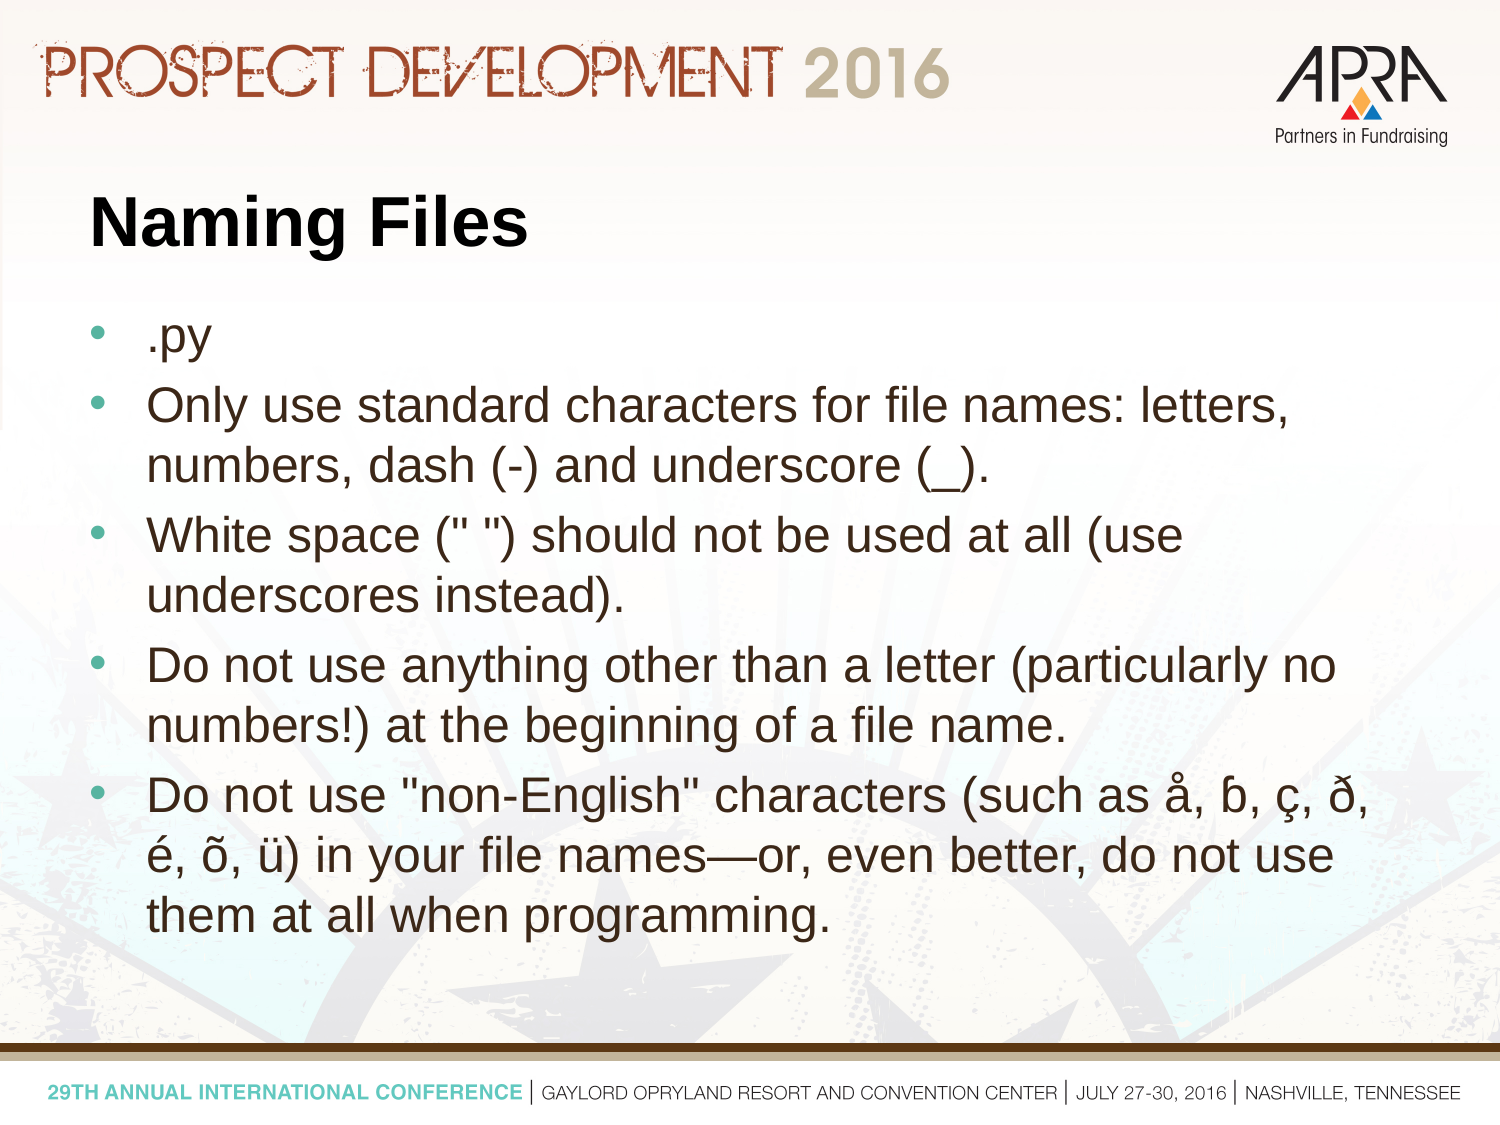

# Naming Files
.py
Only use standard characters for file names: letters, numbers, dash (-) and underscore (_).
White space (" ") should not be used at all (use underscores instead).
Do not use anything other than a letter (particularly no numbers!) at the beginning of a file name.
Do not use "non-English" characters (such as å, ɓ, ç, ð, é, õ, ü) in your file names—or, even better, do not use them at all when programming.